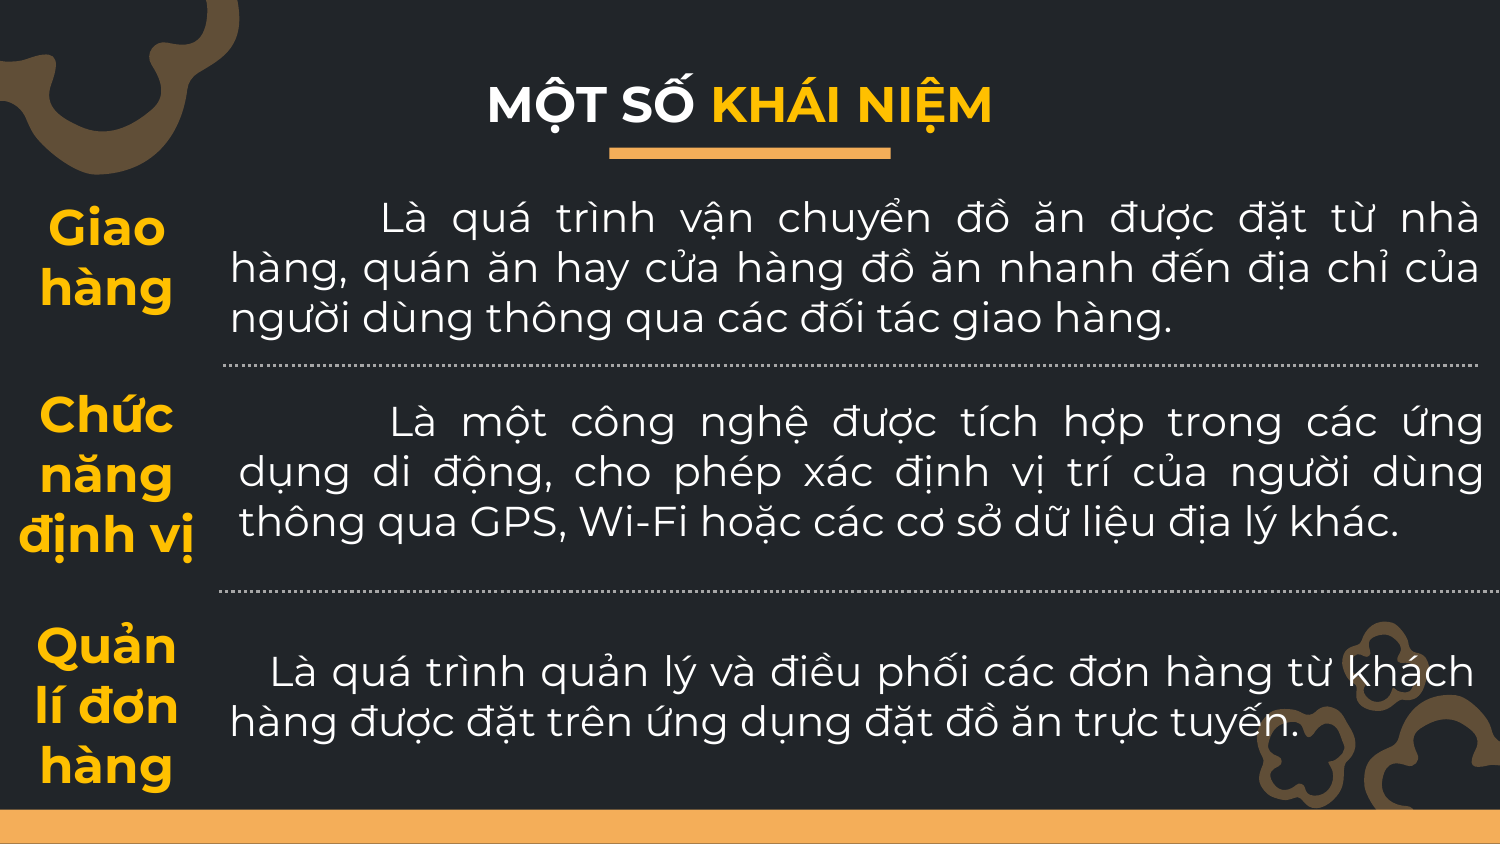

MỘT SỐ KHÁI NIỆM
	Là quá trình vận chuyển đồ ăn được đặt từ nhà hàng, quán ăn hay cửa hàng đồ ăn nhanh đến địa chỉ của người dùng thông qua các đối tác giao hàng.
Giao hàng

Chức năng định vị
	Là một công nghệ được tích hợp trong các ứng dụng di động, cho phép xác định vị trí của người dùng thông qua GPS, Wi-Fi hoặc các cơ sở dữ liệu địa lý khác.

Quản lí đơn hàng
   Là quá trình quản lý và điều phối các đơn hàng từ khách hàng được đặt trên ứng dụng đặt đồ ăn trực tuyến.